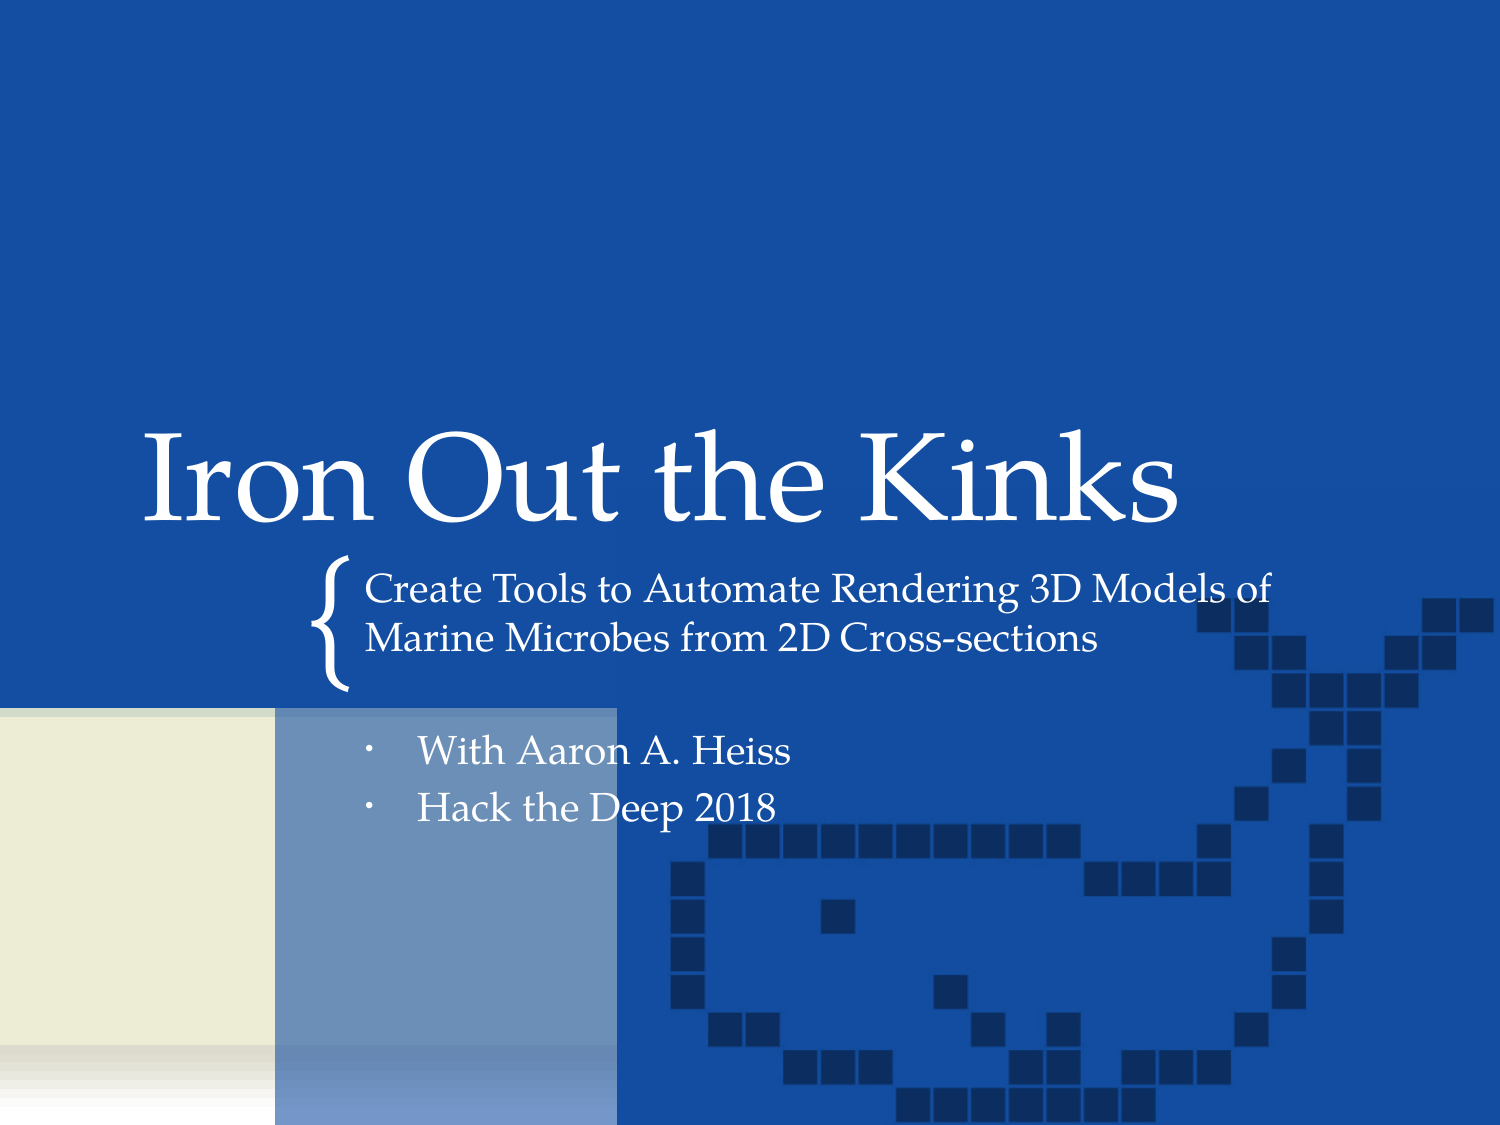

# Iron Out the Kinks
Create Tools to Automate Rendering 3D Models of Marine Microbes from 2D Cross-sections

With Aaron A. Heiss
Hack the Deep 2018